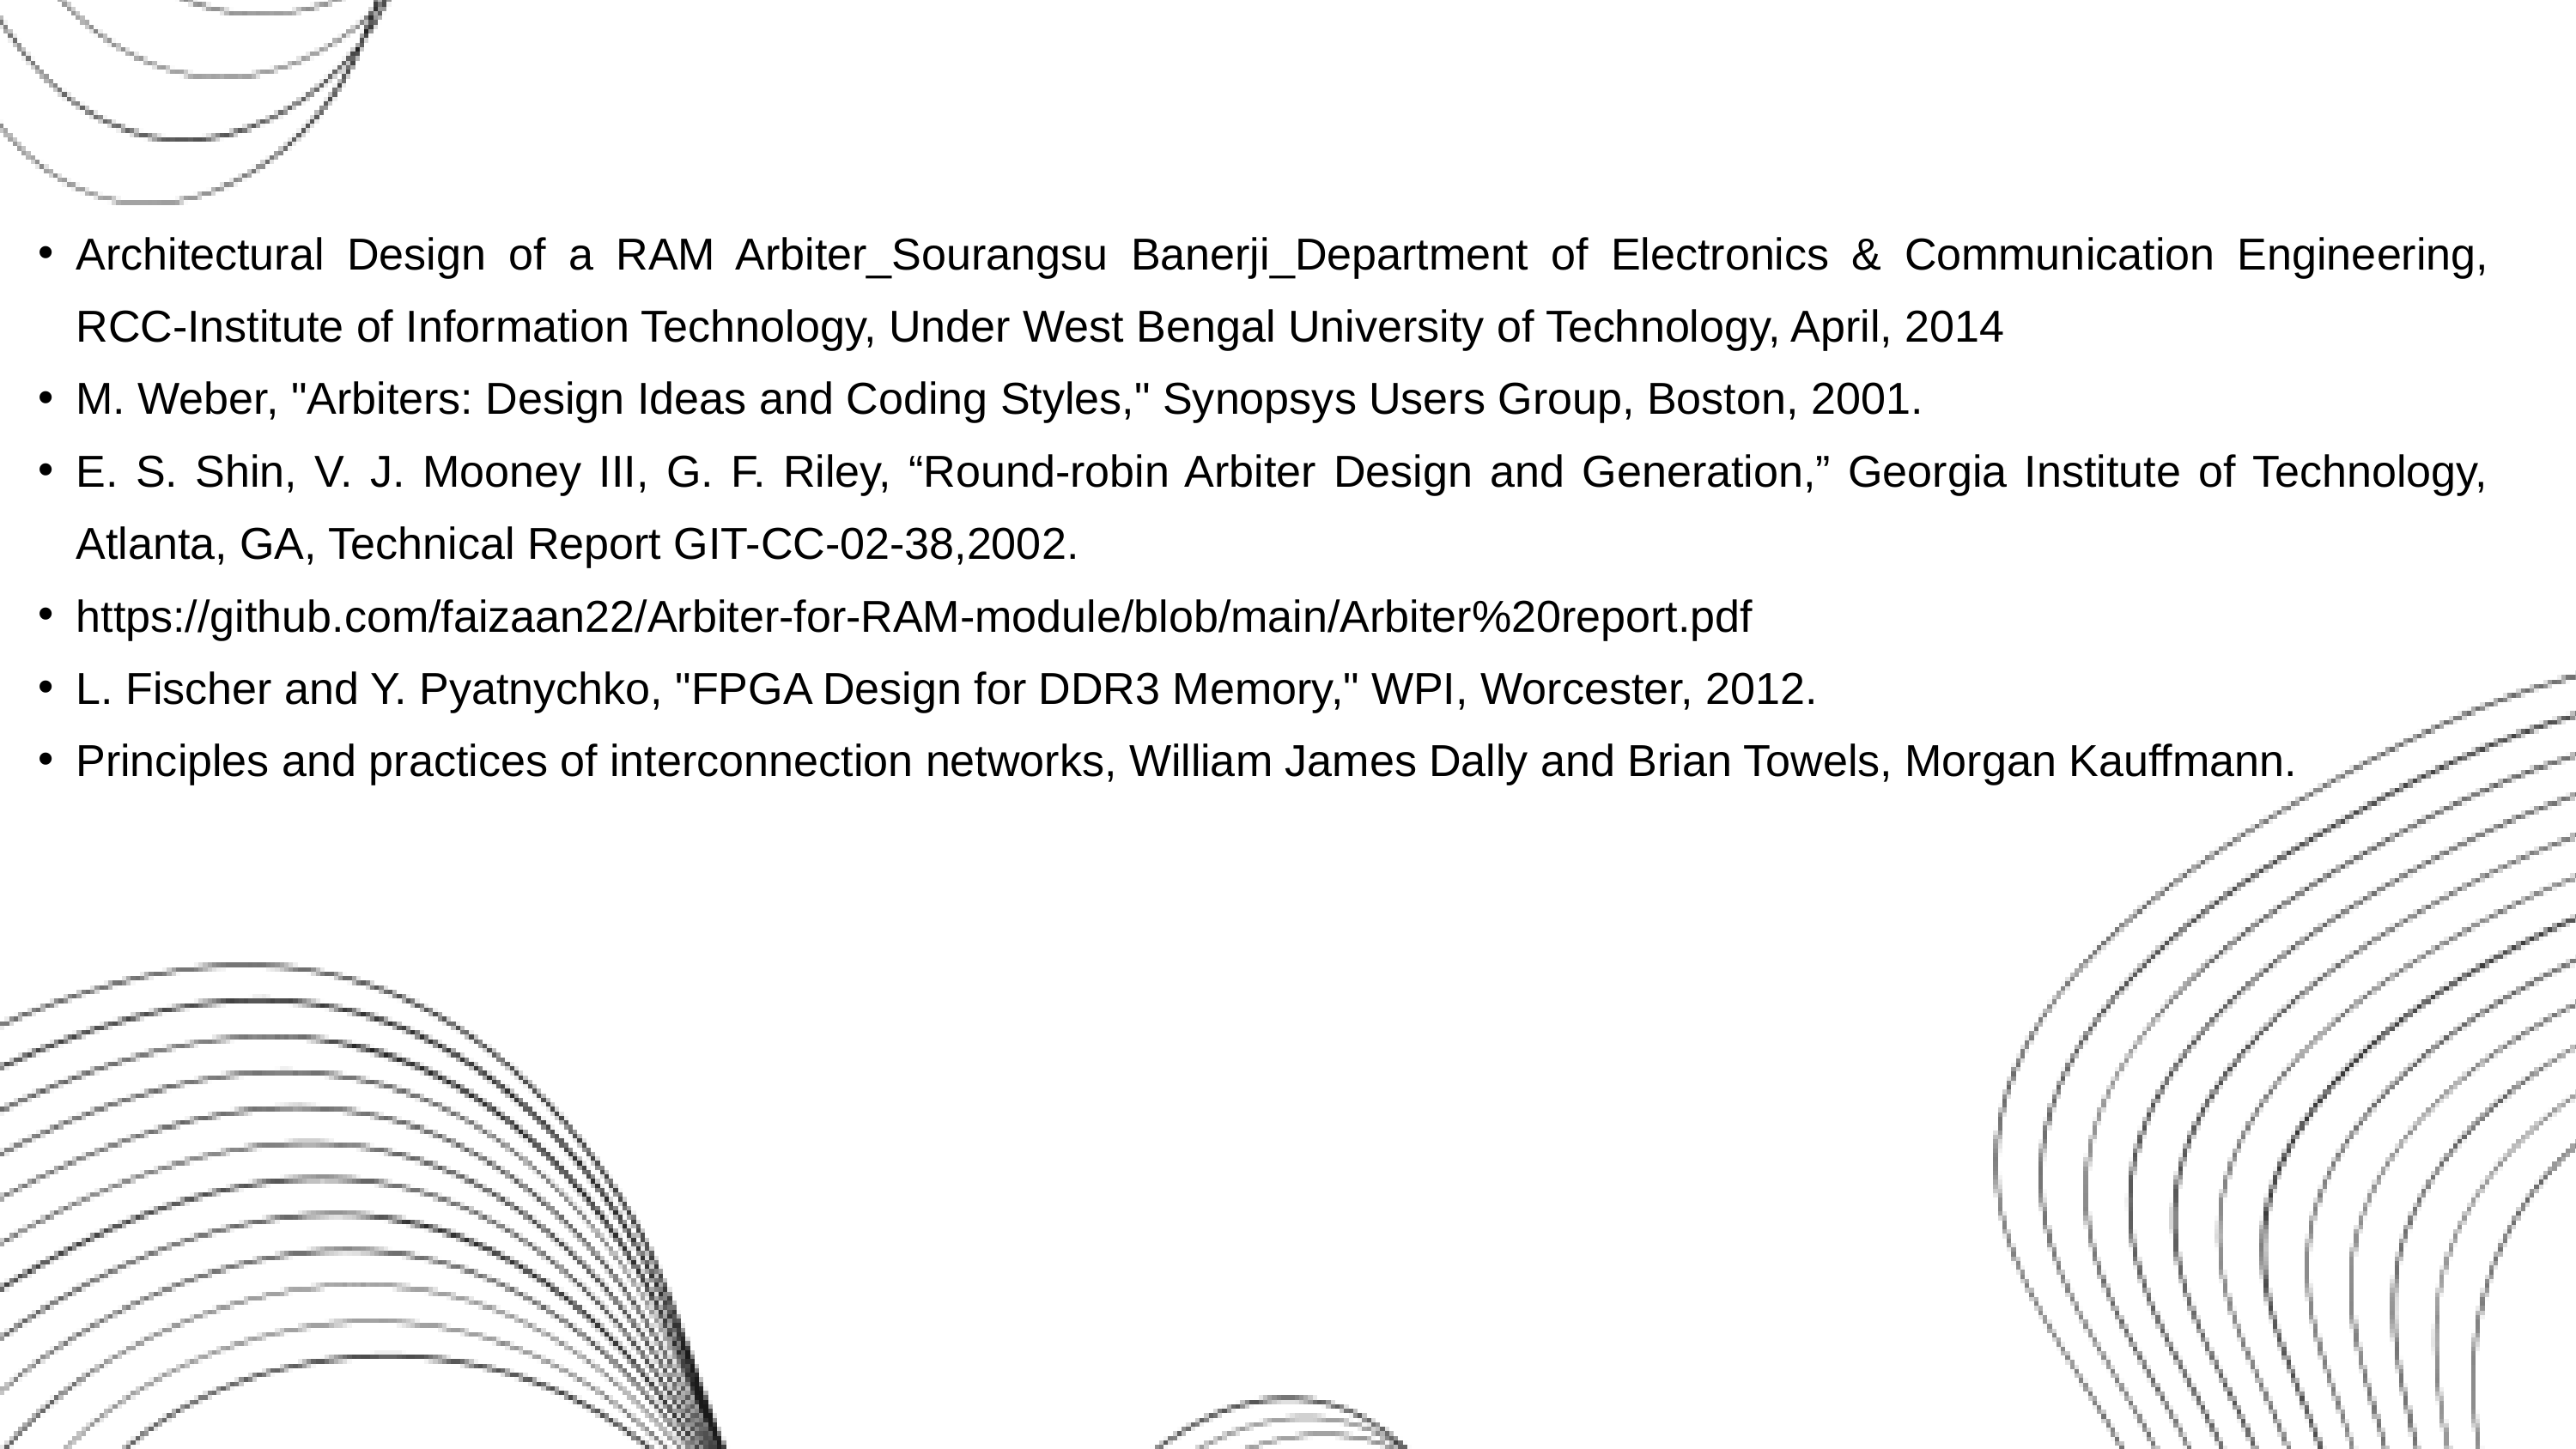

Architectural Design of a RAM Arbiter_Sourangsu Banerji_Department of Electronics & Communication Engineering, RCC-Institute of Information Technology, Under West Bengal University of Technology, April, 2014
M. Weber, "Arbiters: Design Ideas and Coding Styles," Synopsys Users Group, Boston, 2001.
E. S. Shin, V. J. Mooney III, G. F. Riley, “Round-robin Arbiter Design and Generation,” Georgia Institute of Technology, Atlanta, GA, Technical Report GIT-CC-02-38,2002.
https://github.com/faizaan22/Arbiter-for-RAM-module/blob/main/Arbiter%20report.pdf
L. Fischer and Y. Pyatnychko, "FPGA Design for DDR3 Memory," WPI, Worcester, 2012.
Principles and practices of interconnection networks, William James Dally and Brian Towels, Morgan Kauffmann.